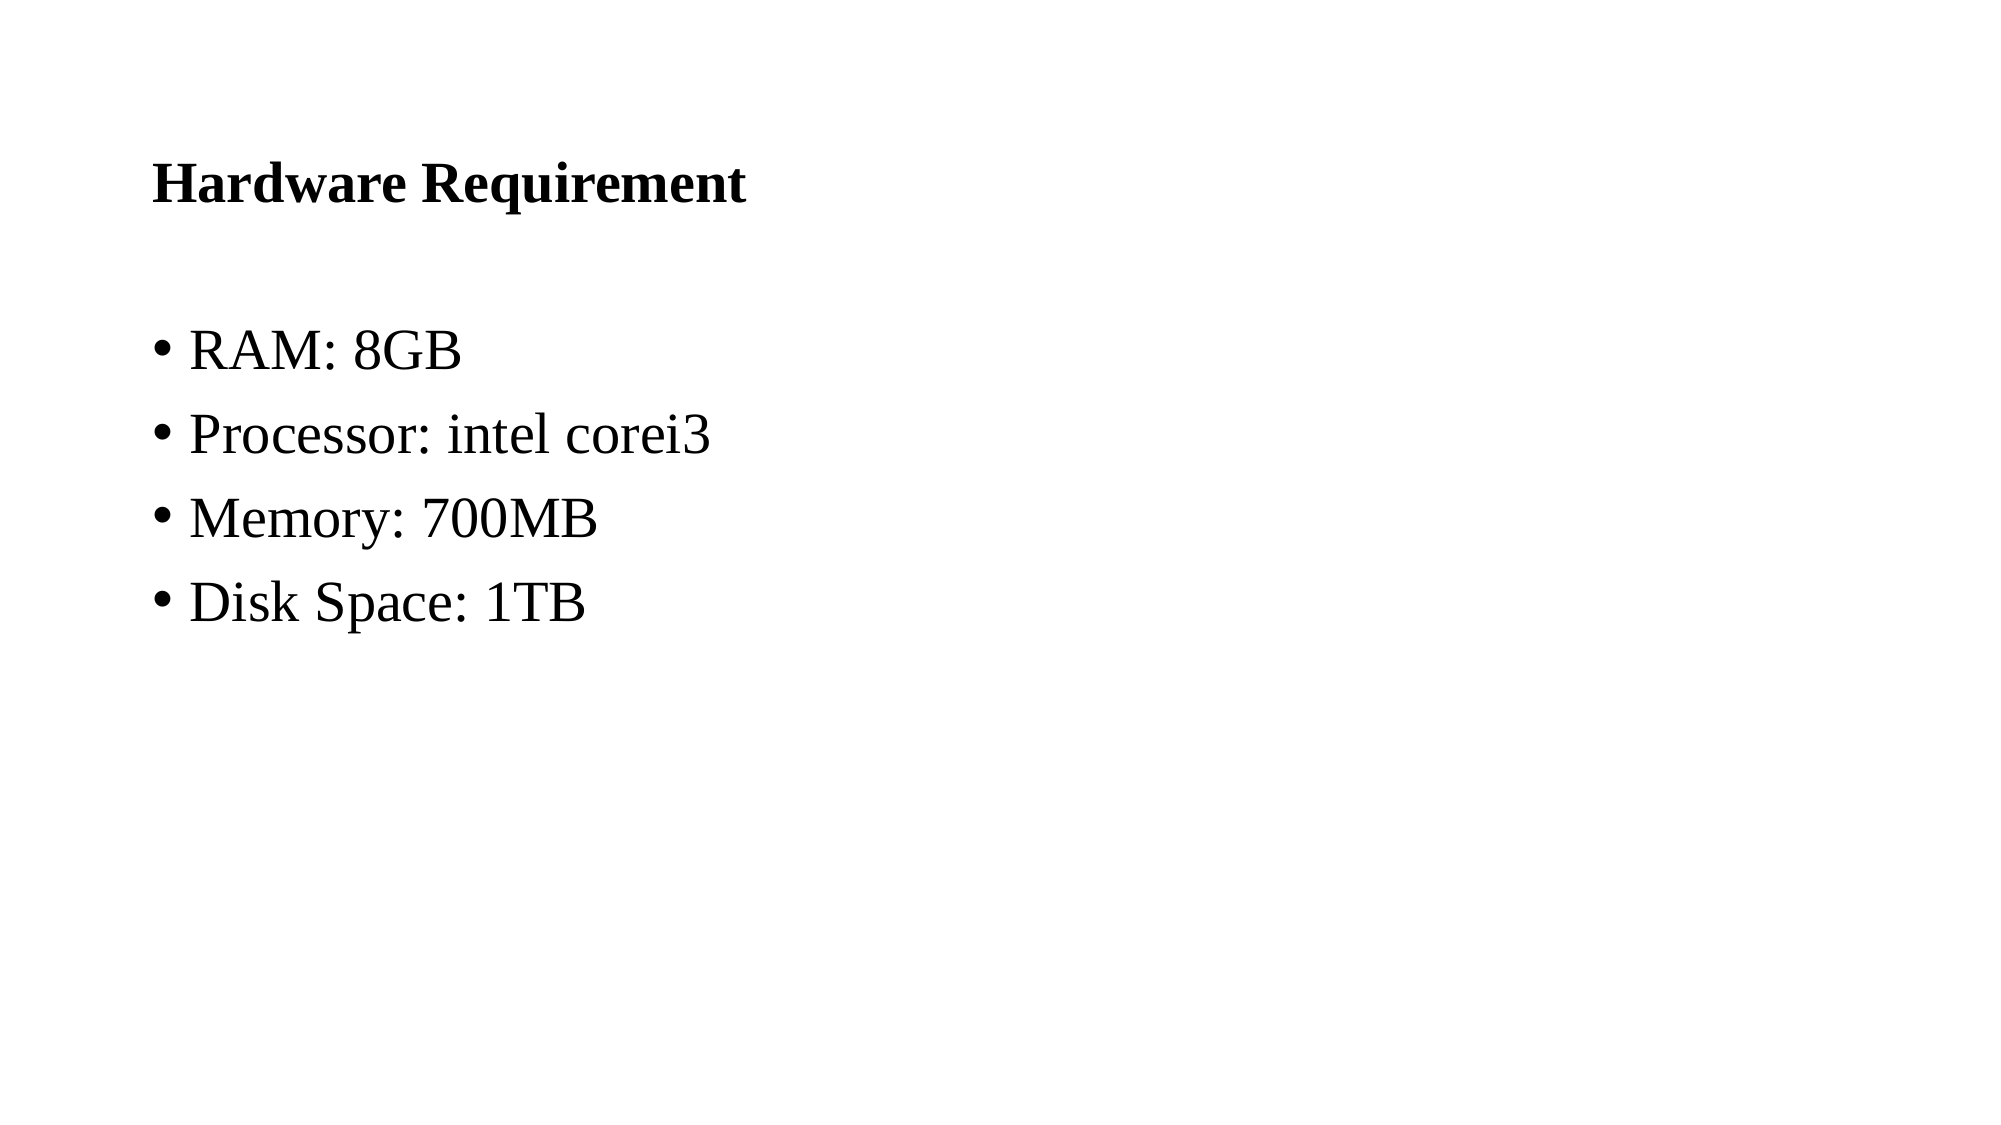

Hardware Requirement

RAM: 8GB
Processor: intel corei3
Memory: 700MB
Disk Space: 1TB